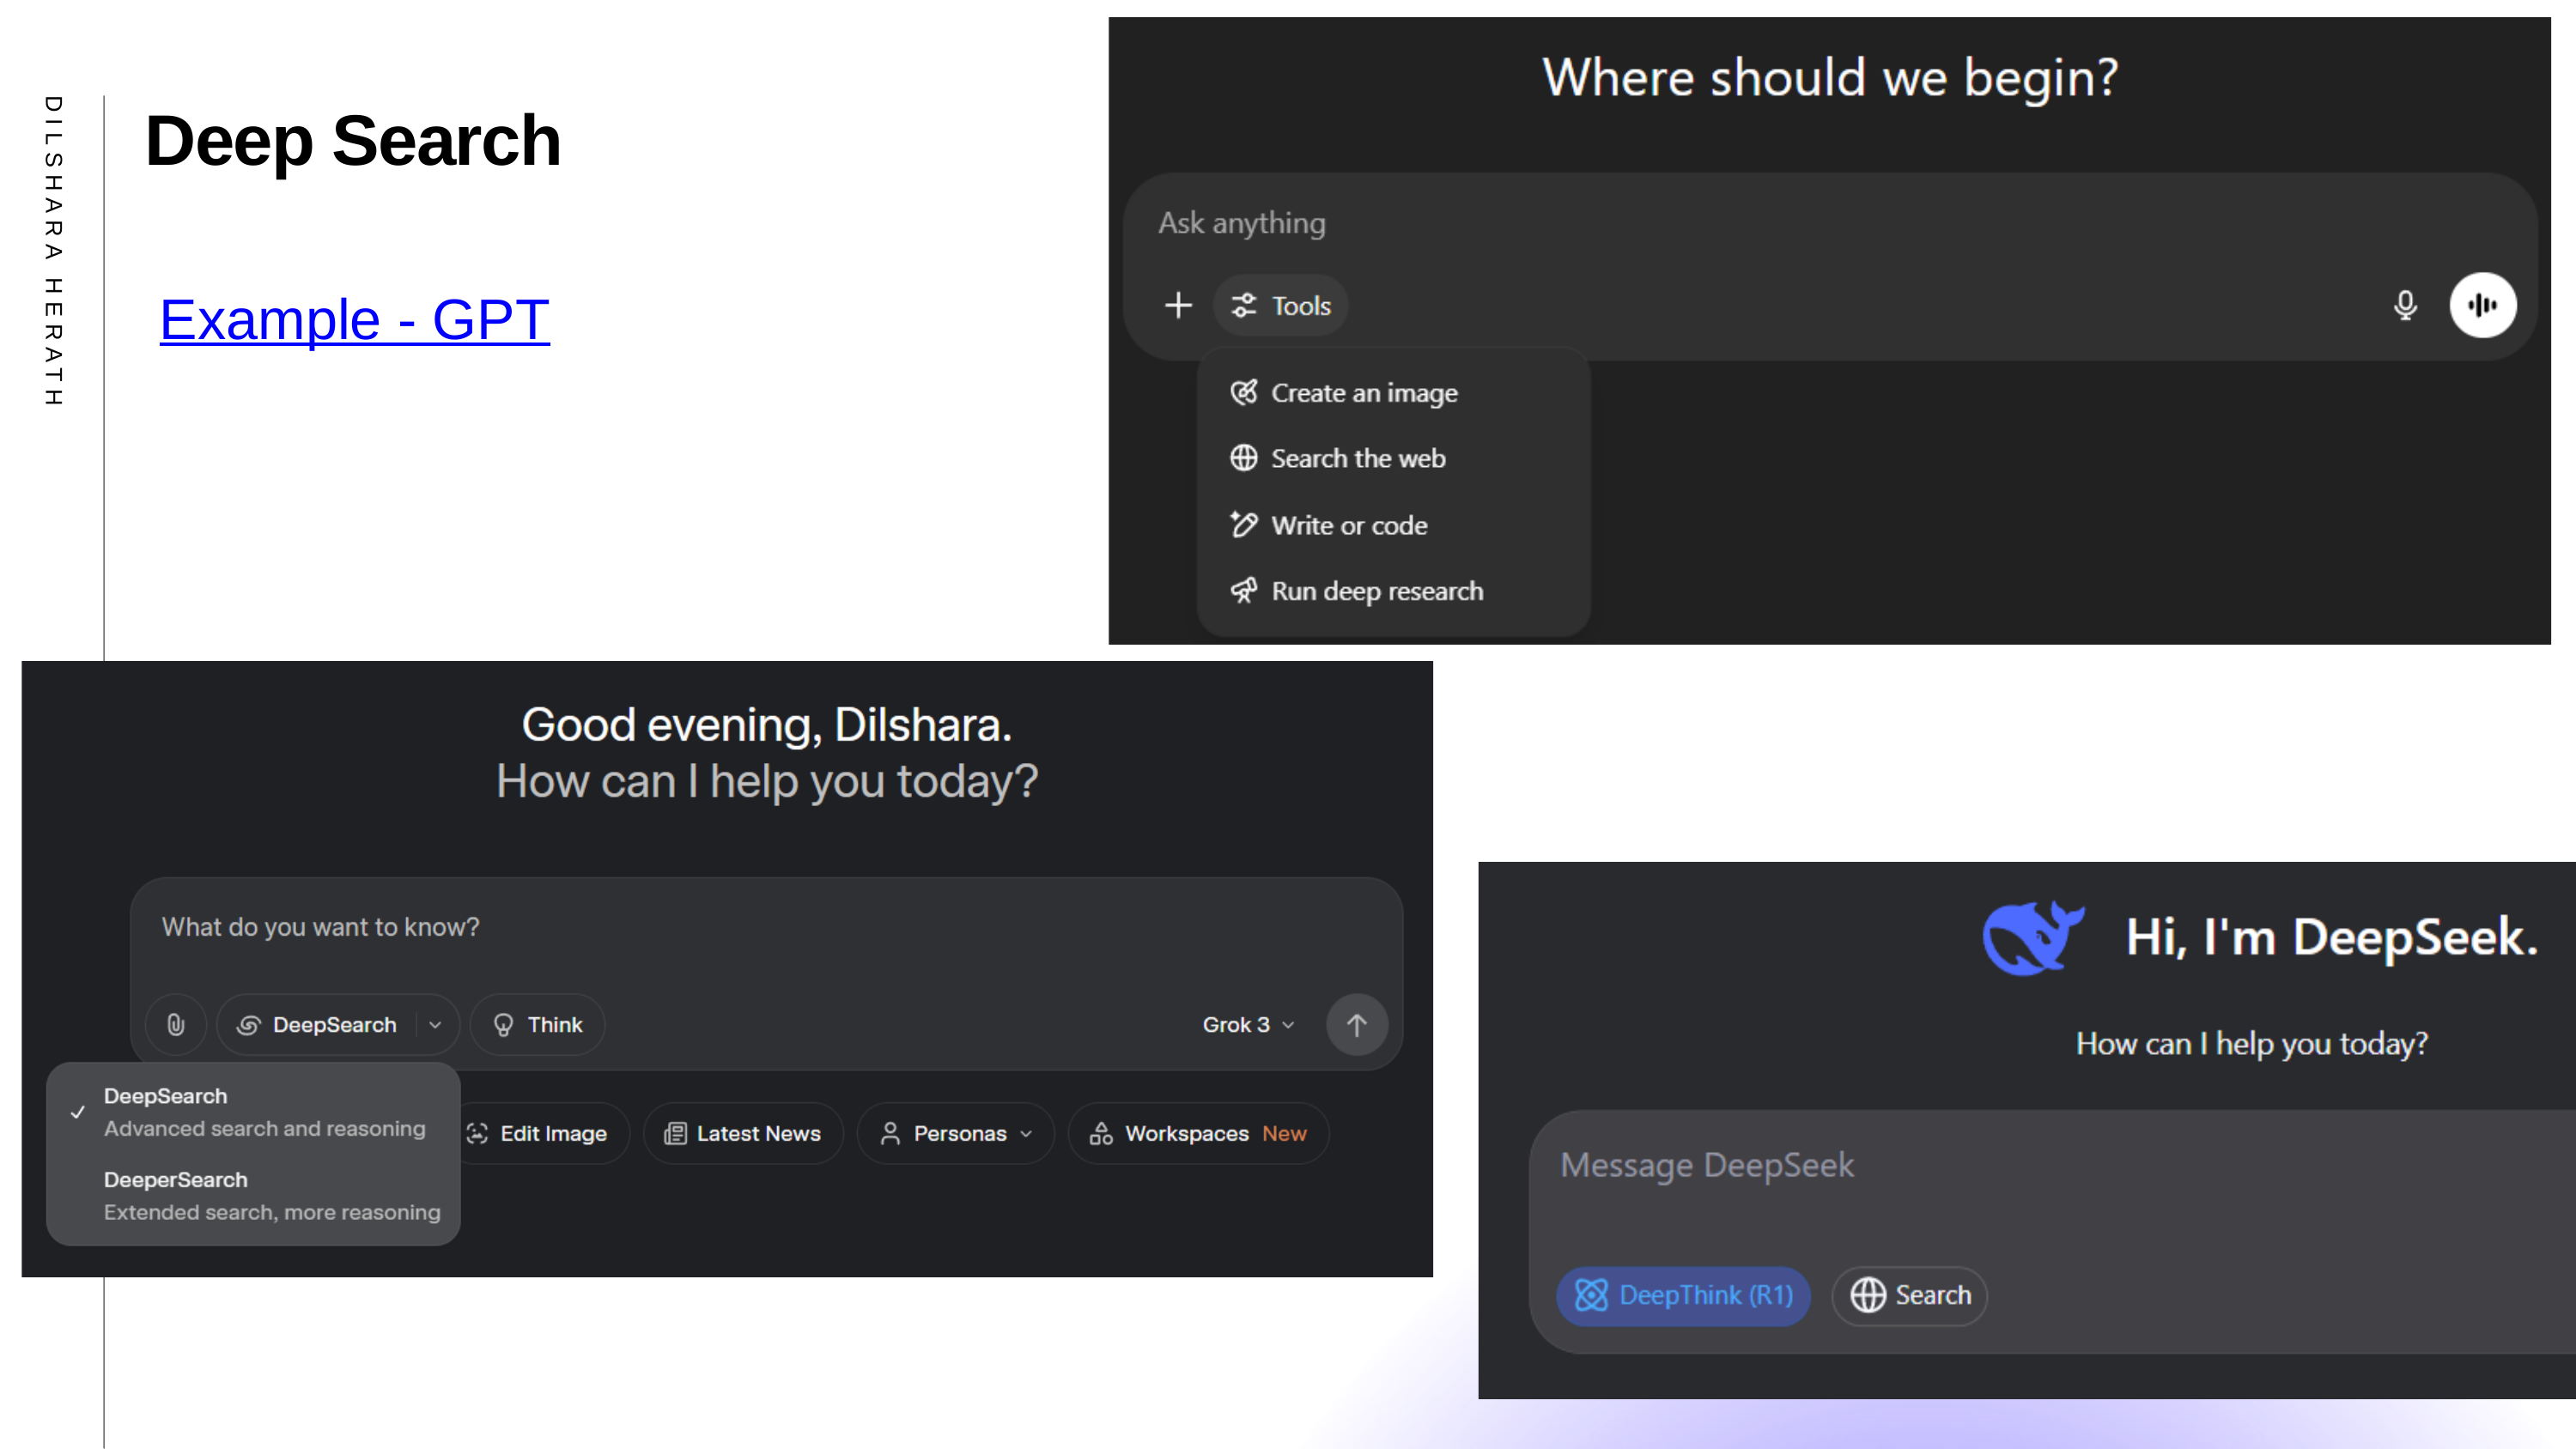

Deep Search
Example - GPT
DILSHARA HERATH